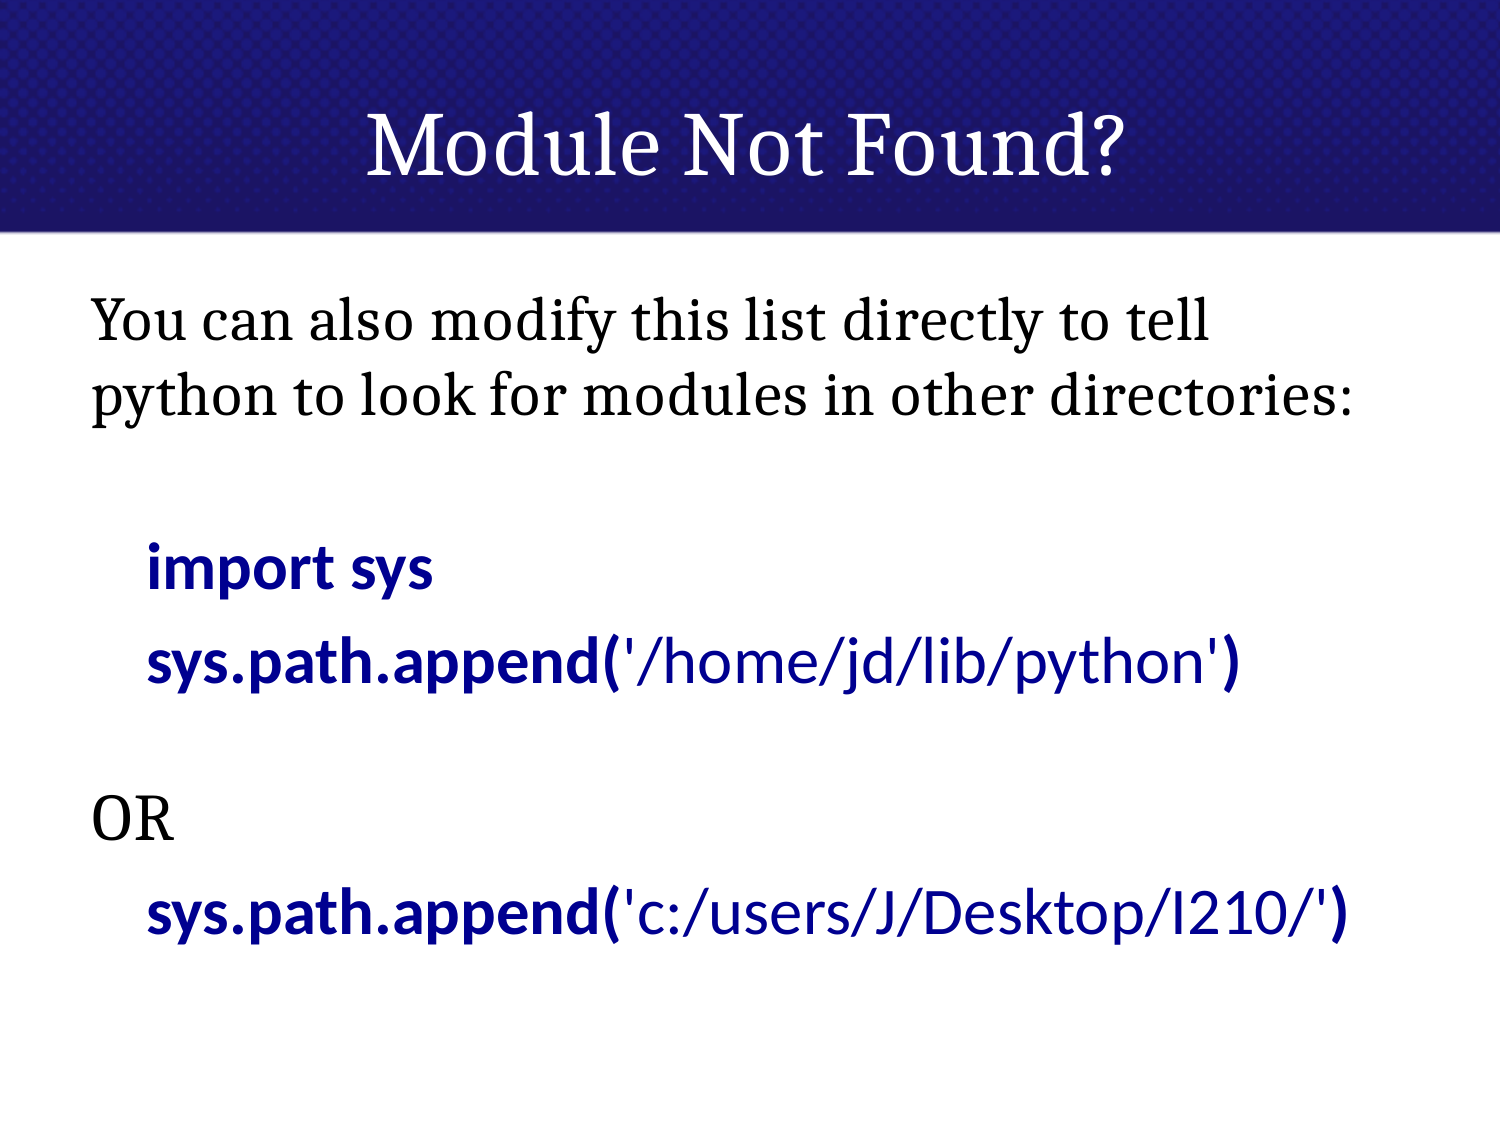

# Module Not Found?
You can also modify this list directly to tell python to look for modules in other directories:

	import sys
	sys.path.append('/home/jd/lib/python')

OR
	sys.path.append('c:/users/J/Desktop/I210/')